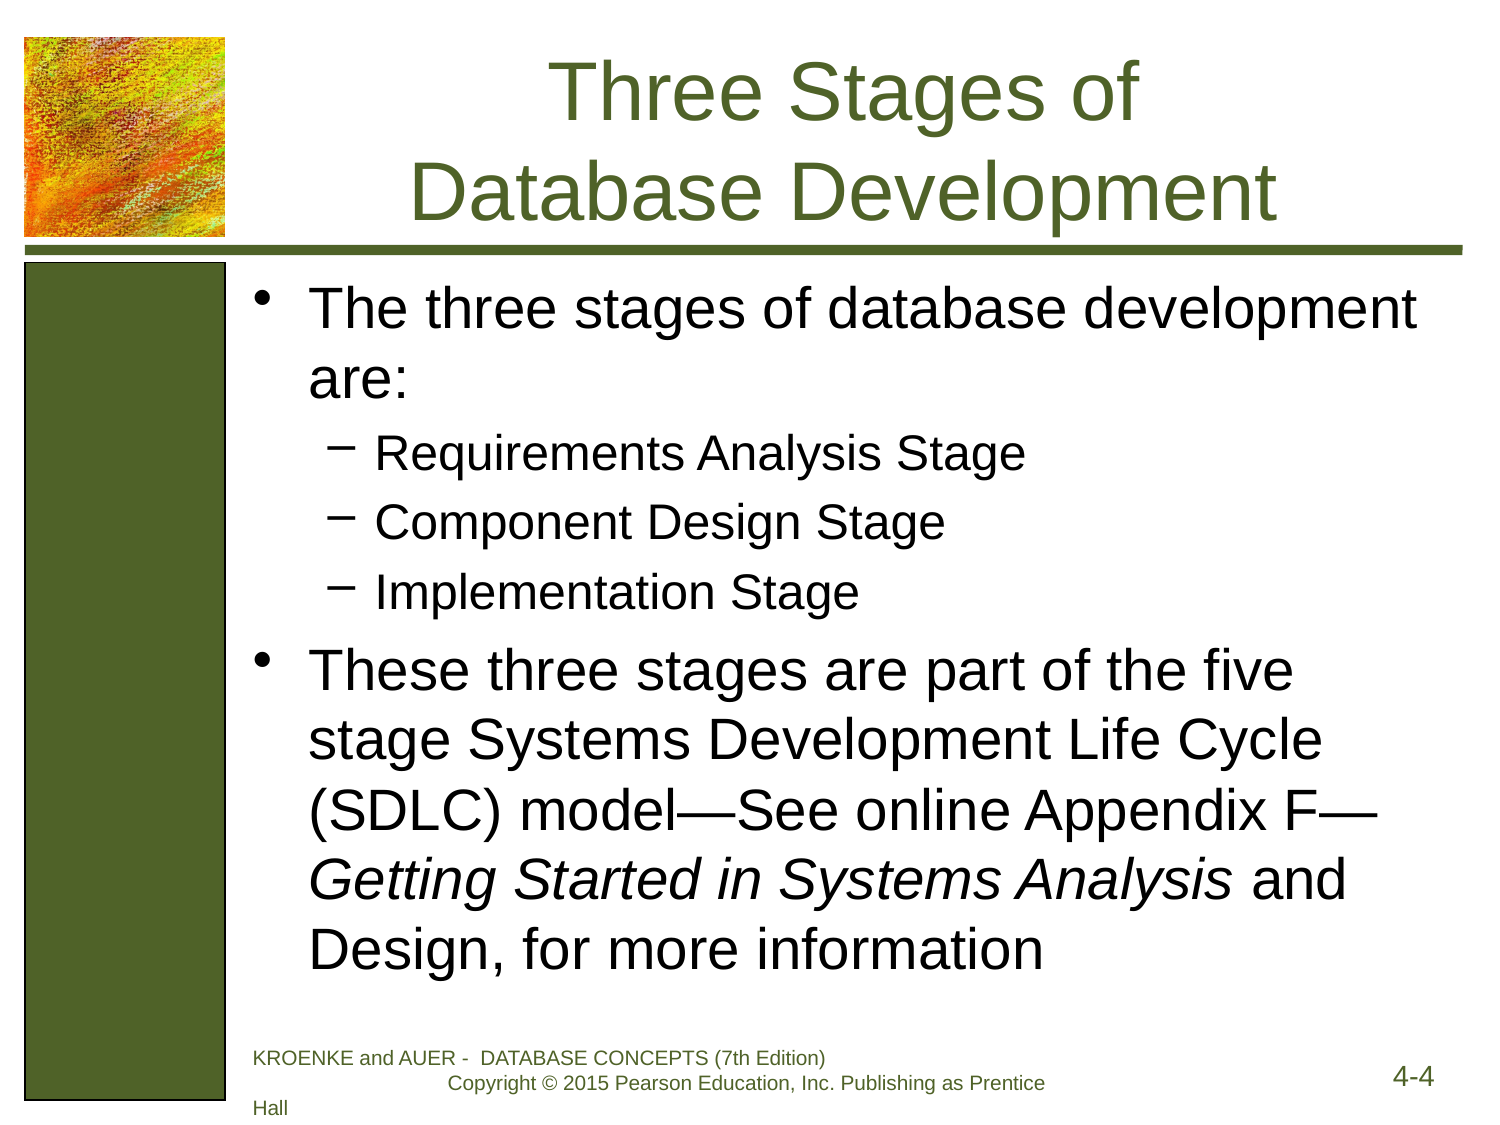

# Three Stages of Database Development
The three stages of database development are:
Requirements Analysis Stage
Component Design Stage
Implementation Stage
These three stages are part of the five stage Systems Development Life Cycle (SDLC) model—See online Appendix F—Getting Started in Systems Analysis and Design, for more information
KROENKE and AUER -  DATABASE CONCEPTS (7th Edition)                                                                             Copyright © 2015 Pearson Education, Inc. Publishing as Prentice Hall
4-4